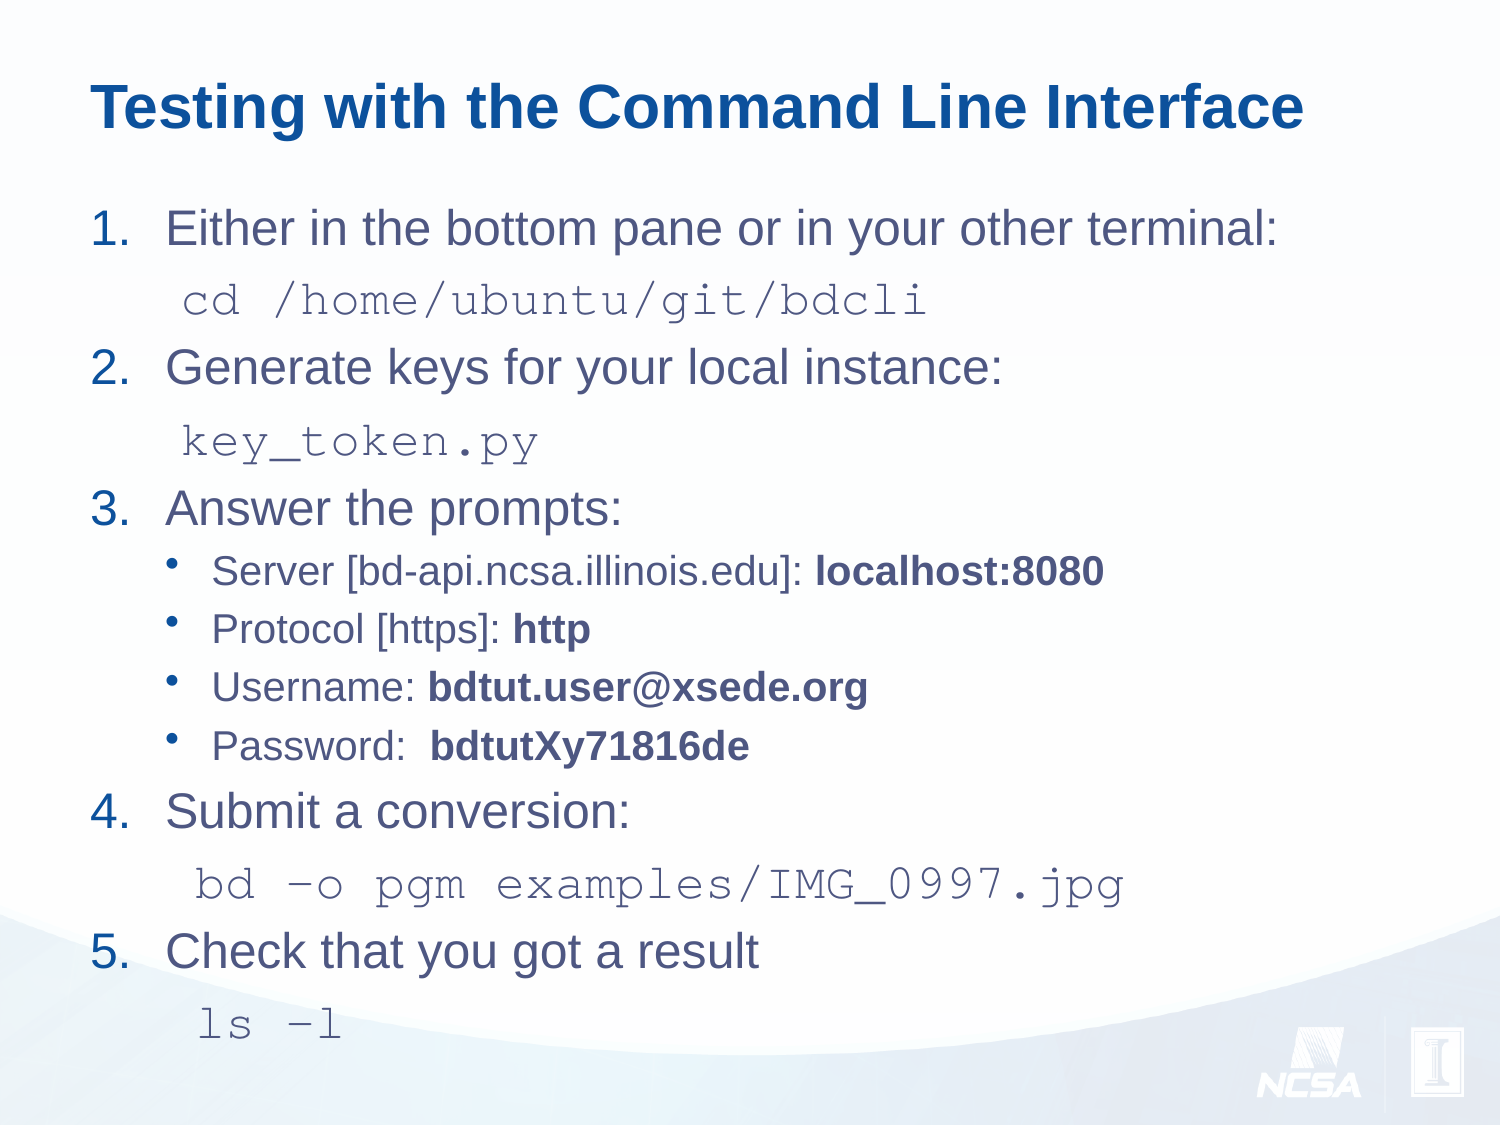

# Testing with the Command Line Interface
Either in the bottom pane or in your other terminal:
   cd /home/ubuntu/git/bdcli
Generate keys for your local instance:
   key_token.py
Answer the prompts:
Server [bd-api.ncsa.illinois.edu]: localhost:8080
Protocol [https]: http
Username: bdtut.user@xsede.org
Password:  bdtutXy71816de
Submit a conversion:
 bd –o pgm examples/IMG_0997.jpg
Check that you got a result
 ls -l